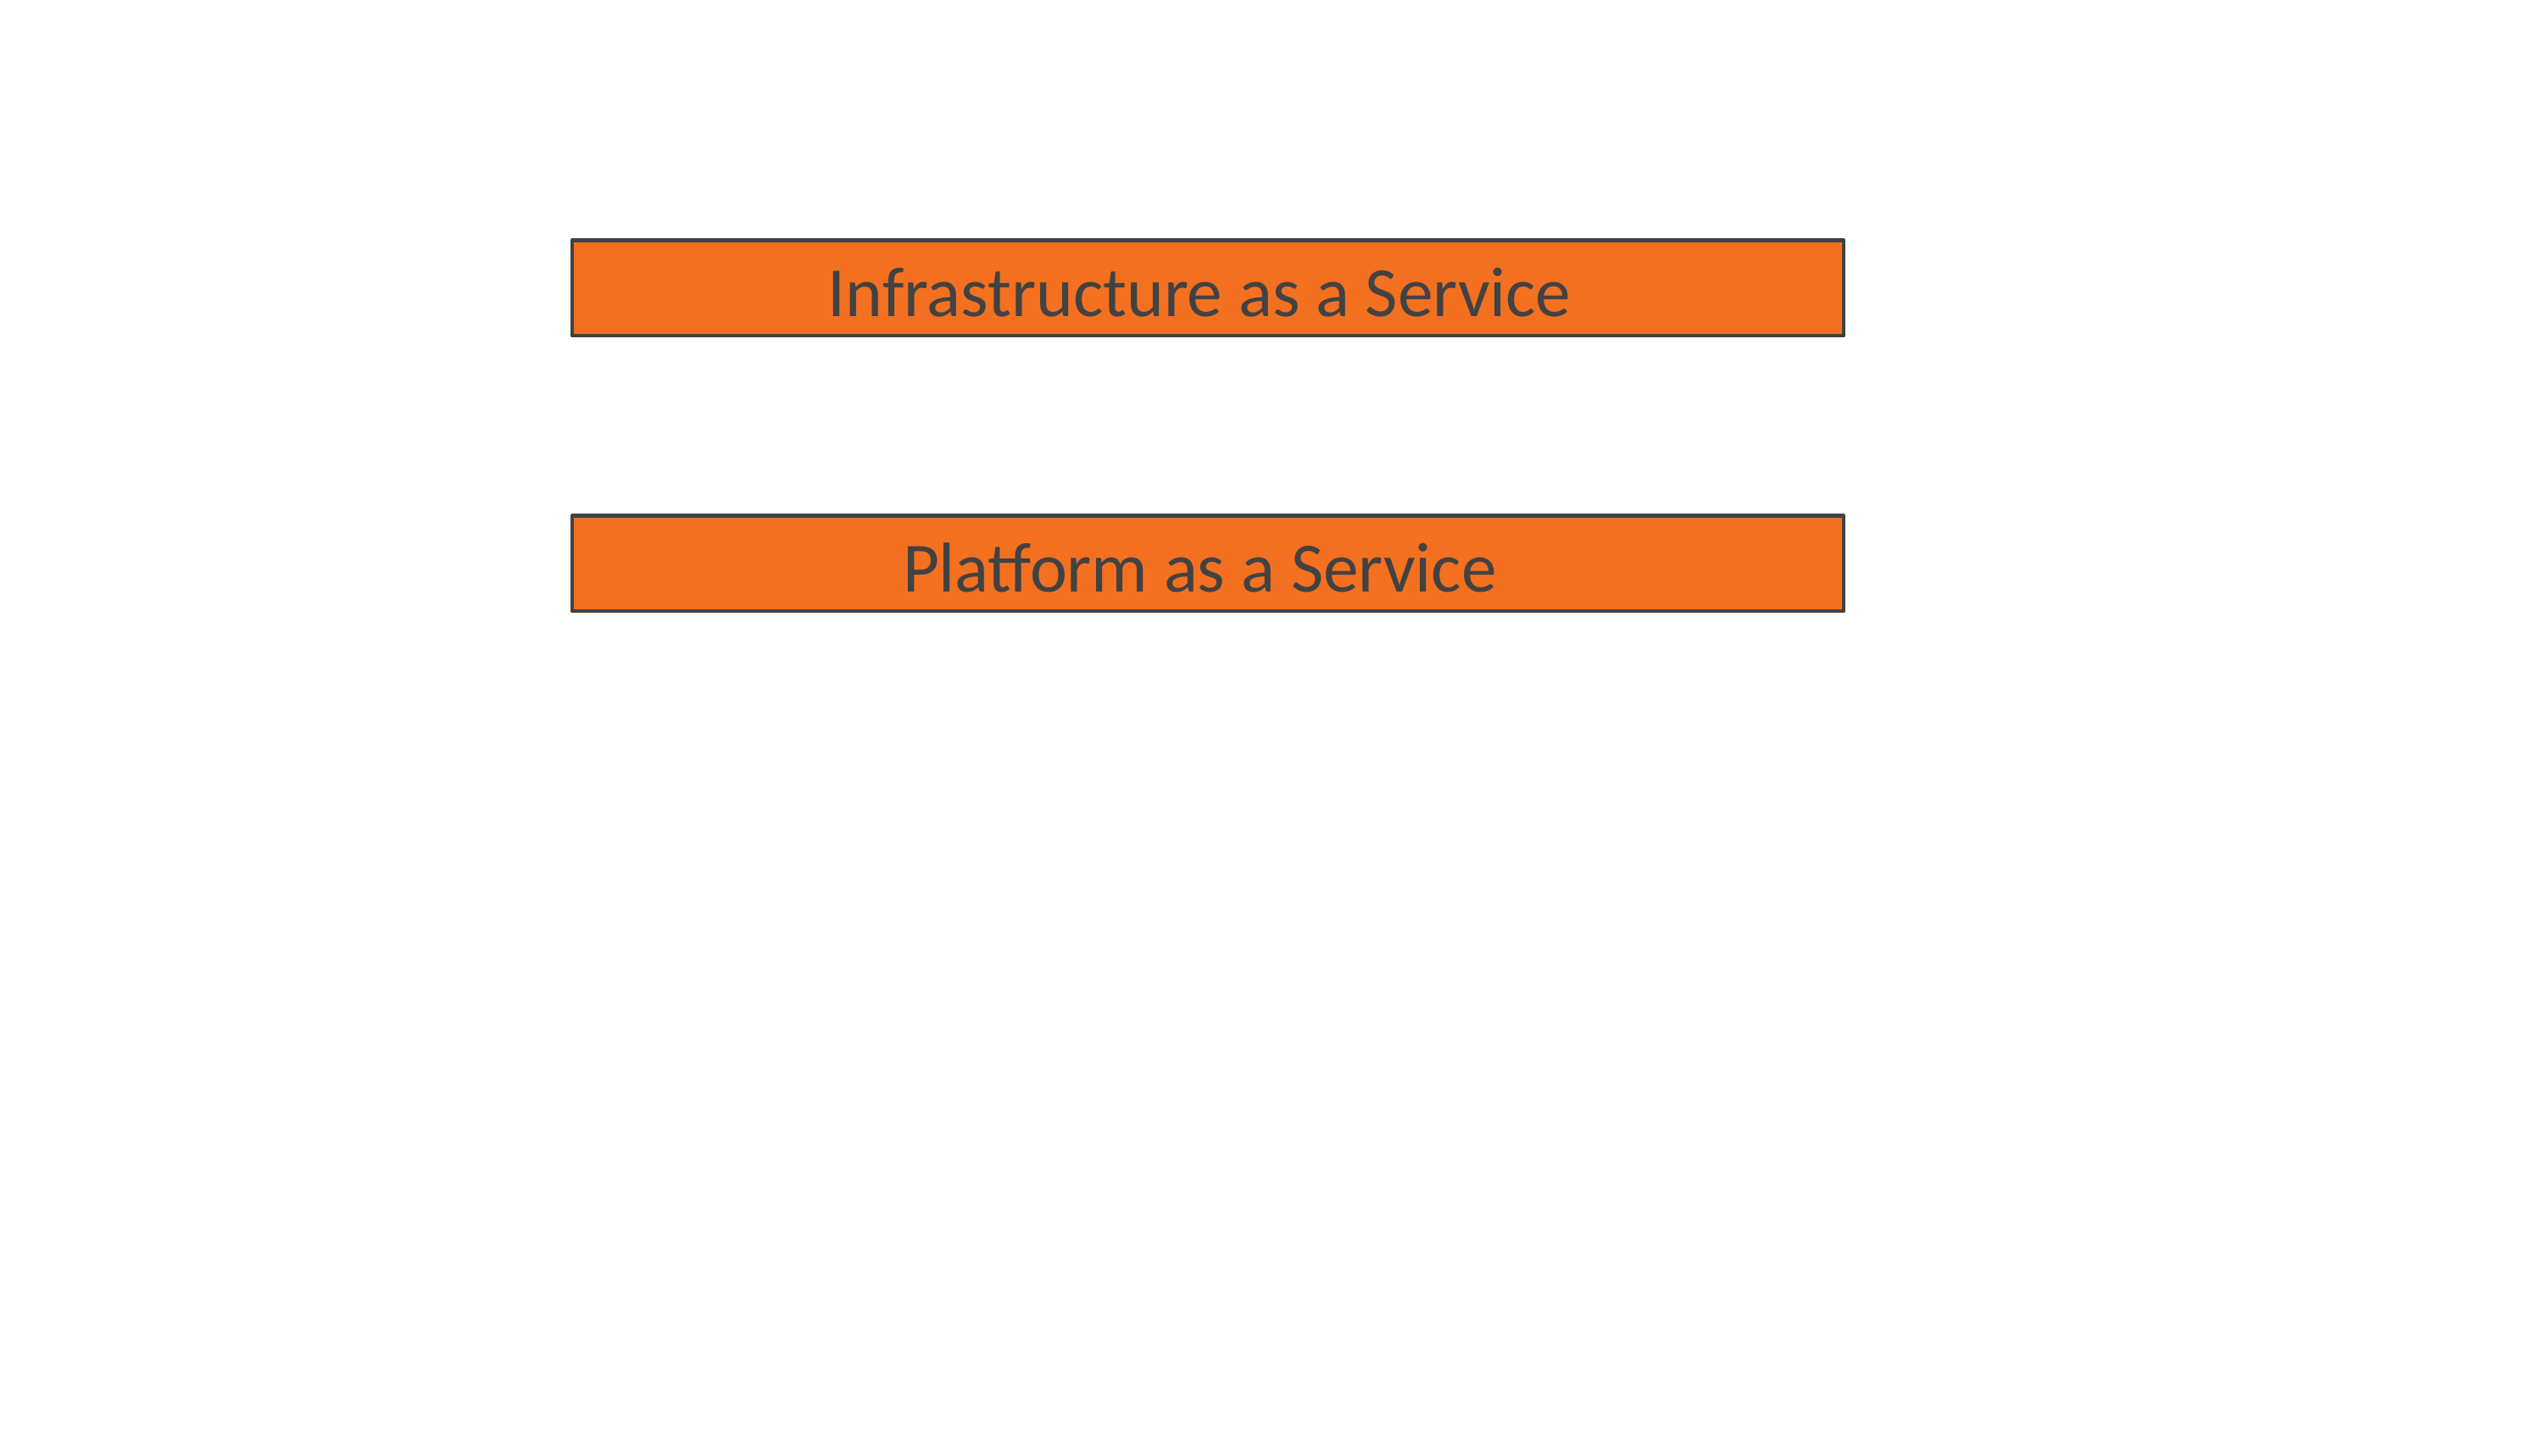

Infrastructure as a Service
Platform as a Service